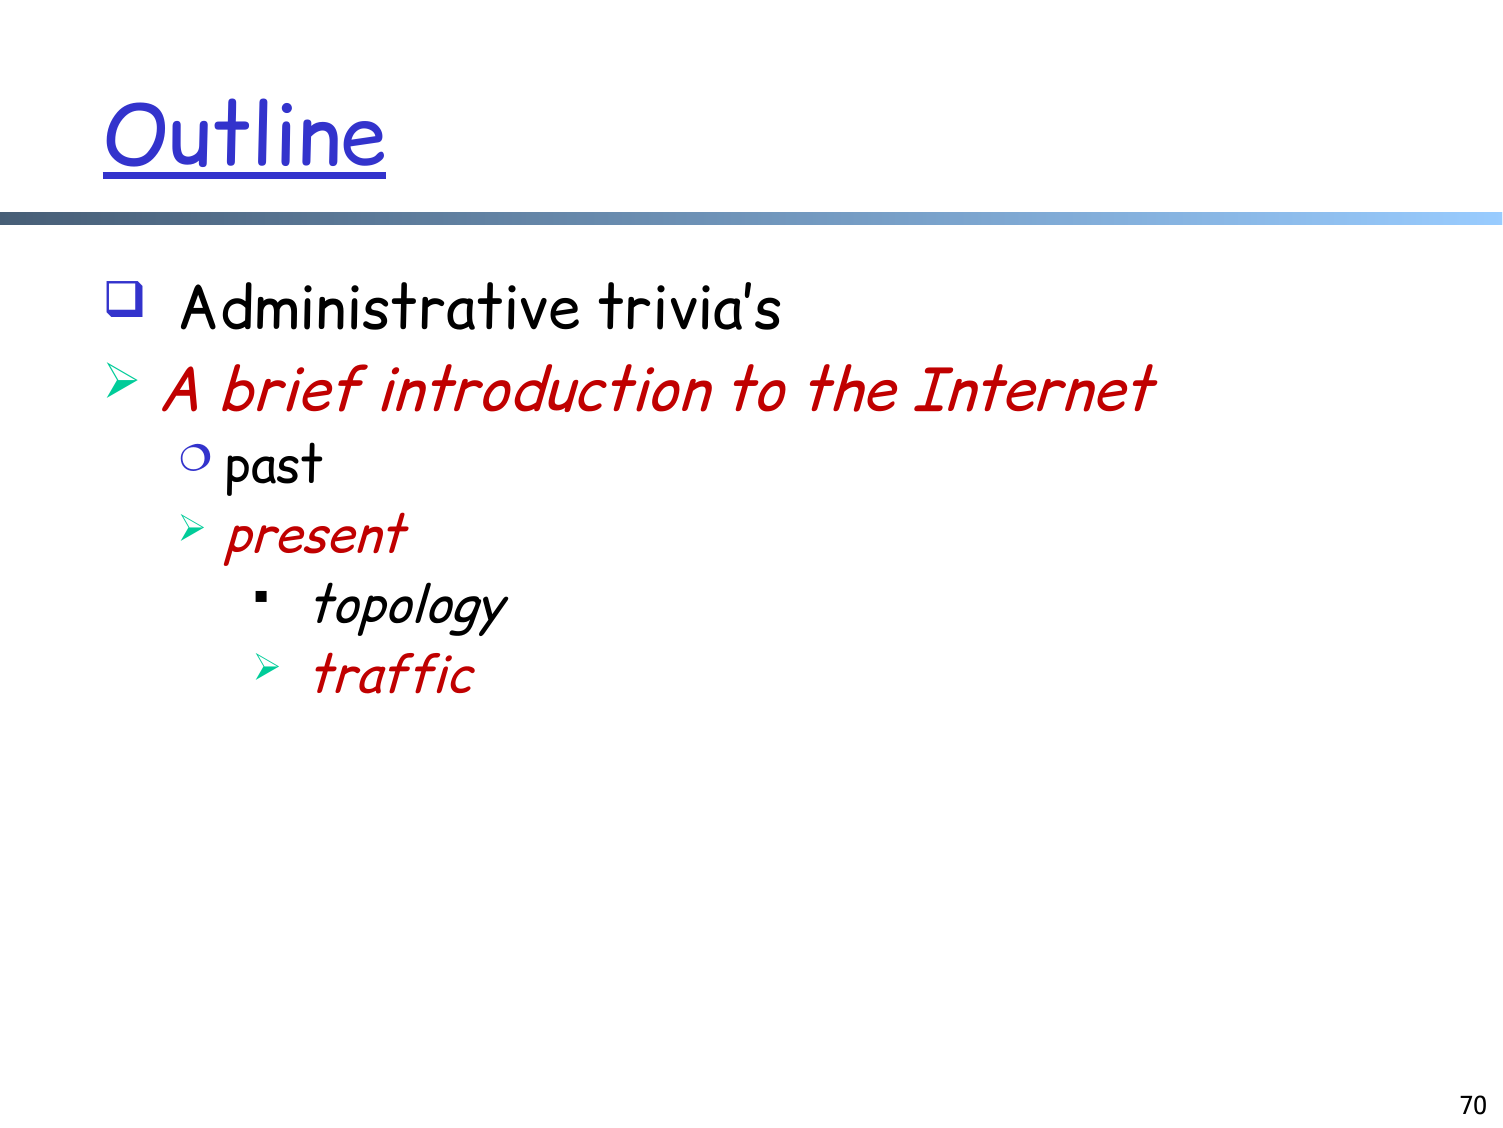

# Outline
Administrative trivia’s
A brief introduction to the Internet
past
present
topology
traffic
70